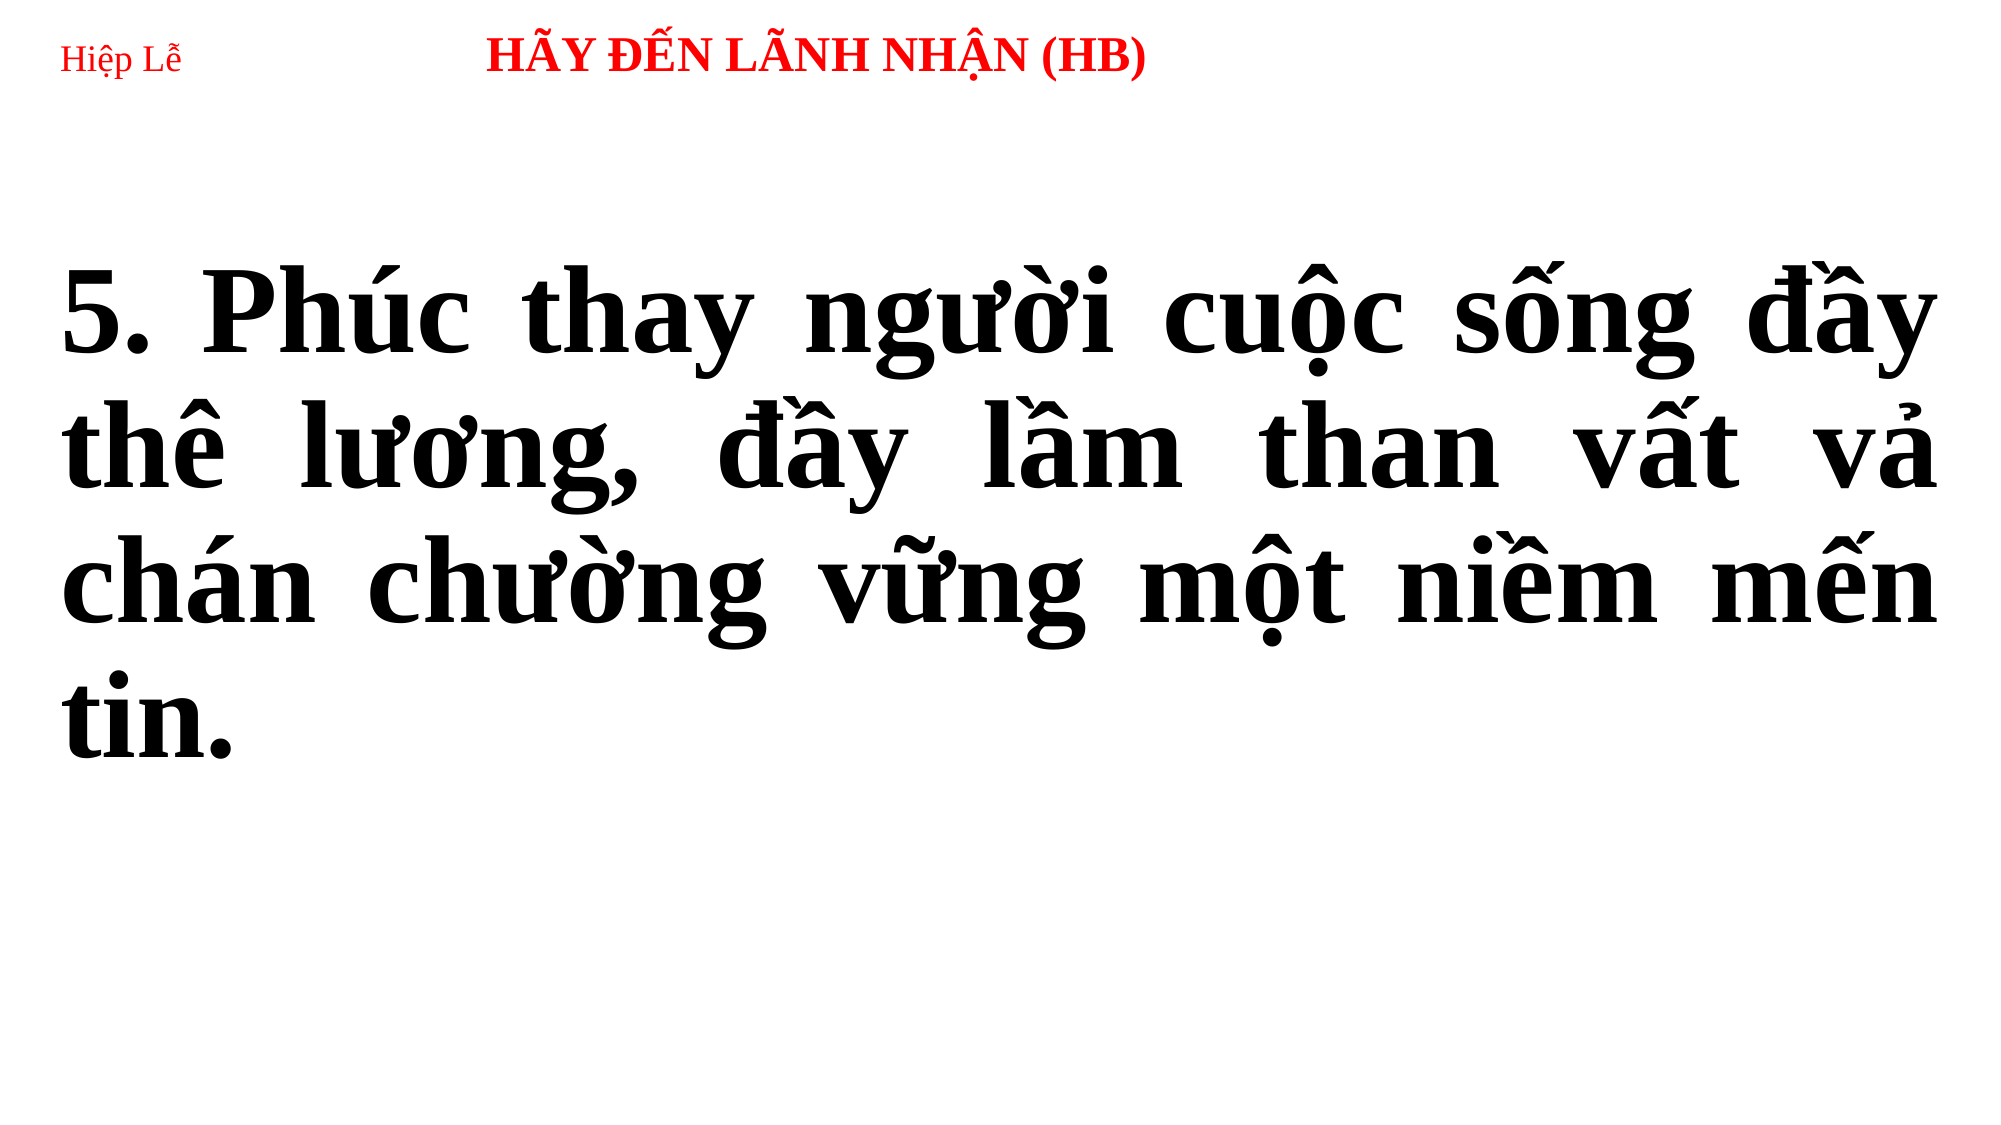

# Hiệp Lễ                                HÃY ĐẾN LÃNH NHẬN (HB)
5. Phúc thay người cuộc sống đầy thê lương, đầy lầm than vất vả chán chường vững một niềm mến tin.